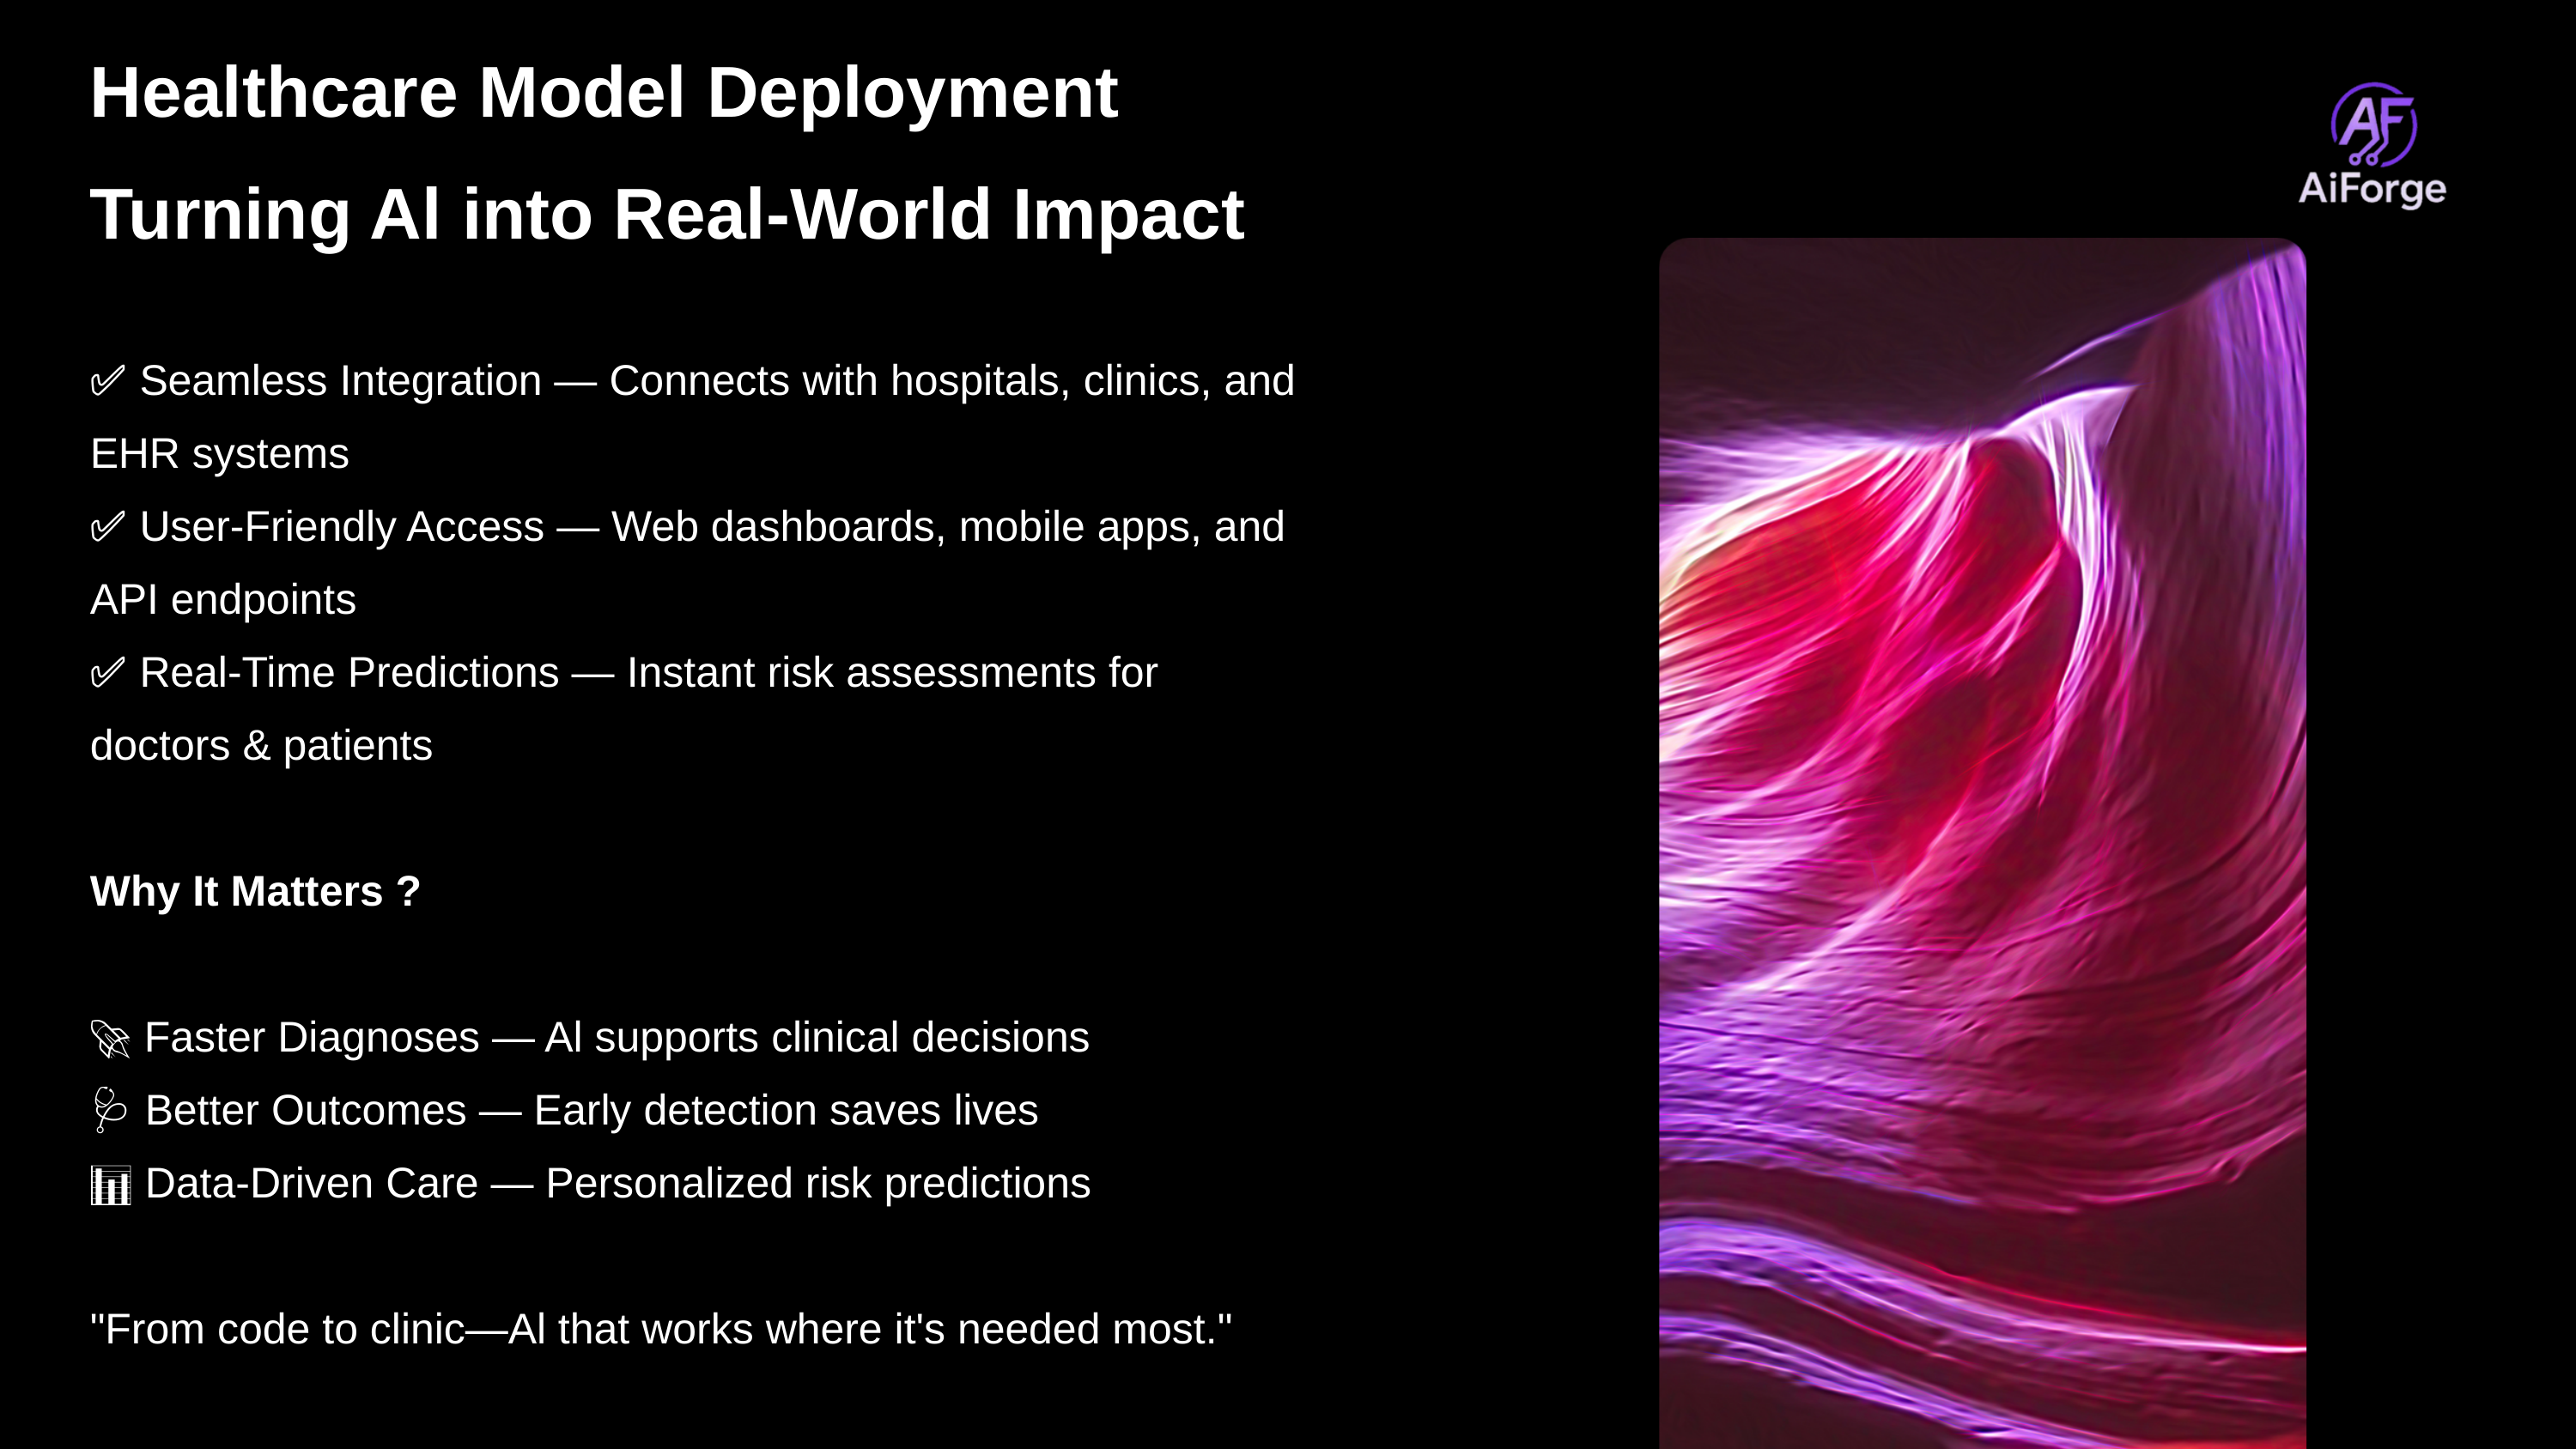

Healthcare Model Deployment
Turning Al into Real-World Impact

✅ Seamless Integration — Connects with hospitals, clinics, and
EHR systems
✅ User-Friendly Access — Web dashboards, mobile apps, and
API endpoints
✅ Real-Time Predictions — Instant risk assessments for
doctors & patients

Why It Matters ?

🚀 Faster Diagnoses — Al supports clinical decisions
🩺 Better Outcomes — Early detection saves lives
📊 Data-Driven Care — Personalized risk predictions

"From code to clinic—Al that works where it's needed most."